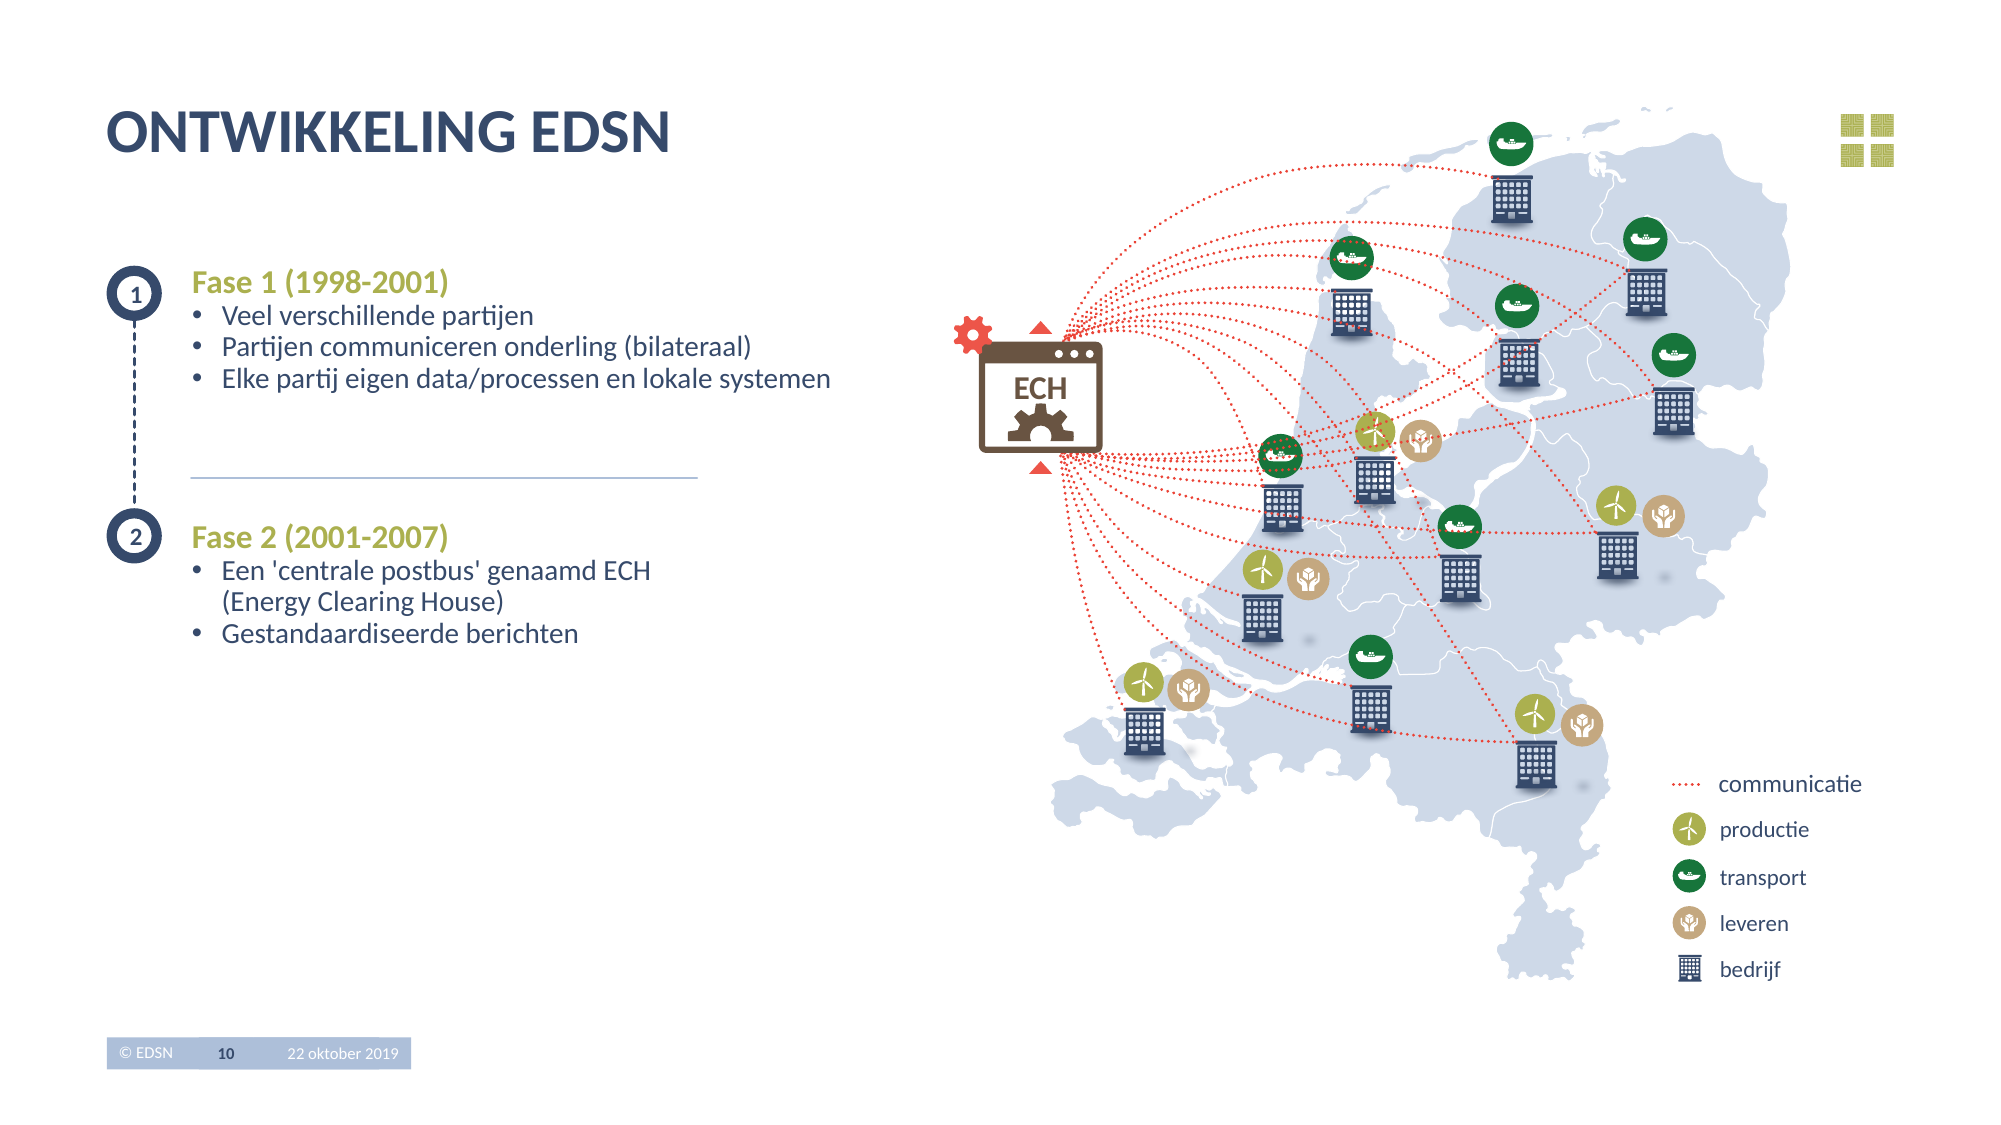

# Ontwikkeling EDSN

Fase 1 (1998-2001)
Veel verschillende partijen
Partijen communiceren onderling (bilateraal)
Elke partij eigen data/processen en lokale systemen

1

ECH

2
Fase 2 (2001-2007)
Een 'centrale postbus' genaamd ECH (Energy Clearing House)
Gestandaardiseerde berichten

communicatie

productie
transport

leveren
bedrijf

10
22 oktober 2019
© EDSN